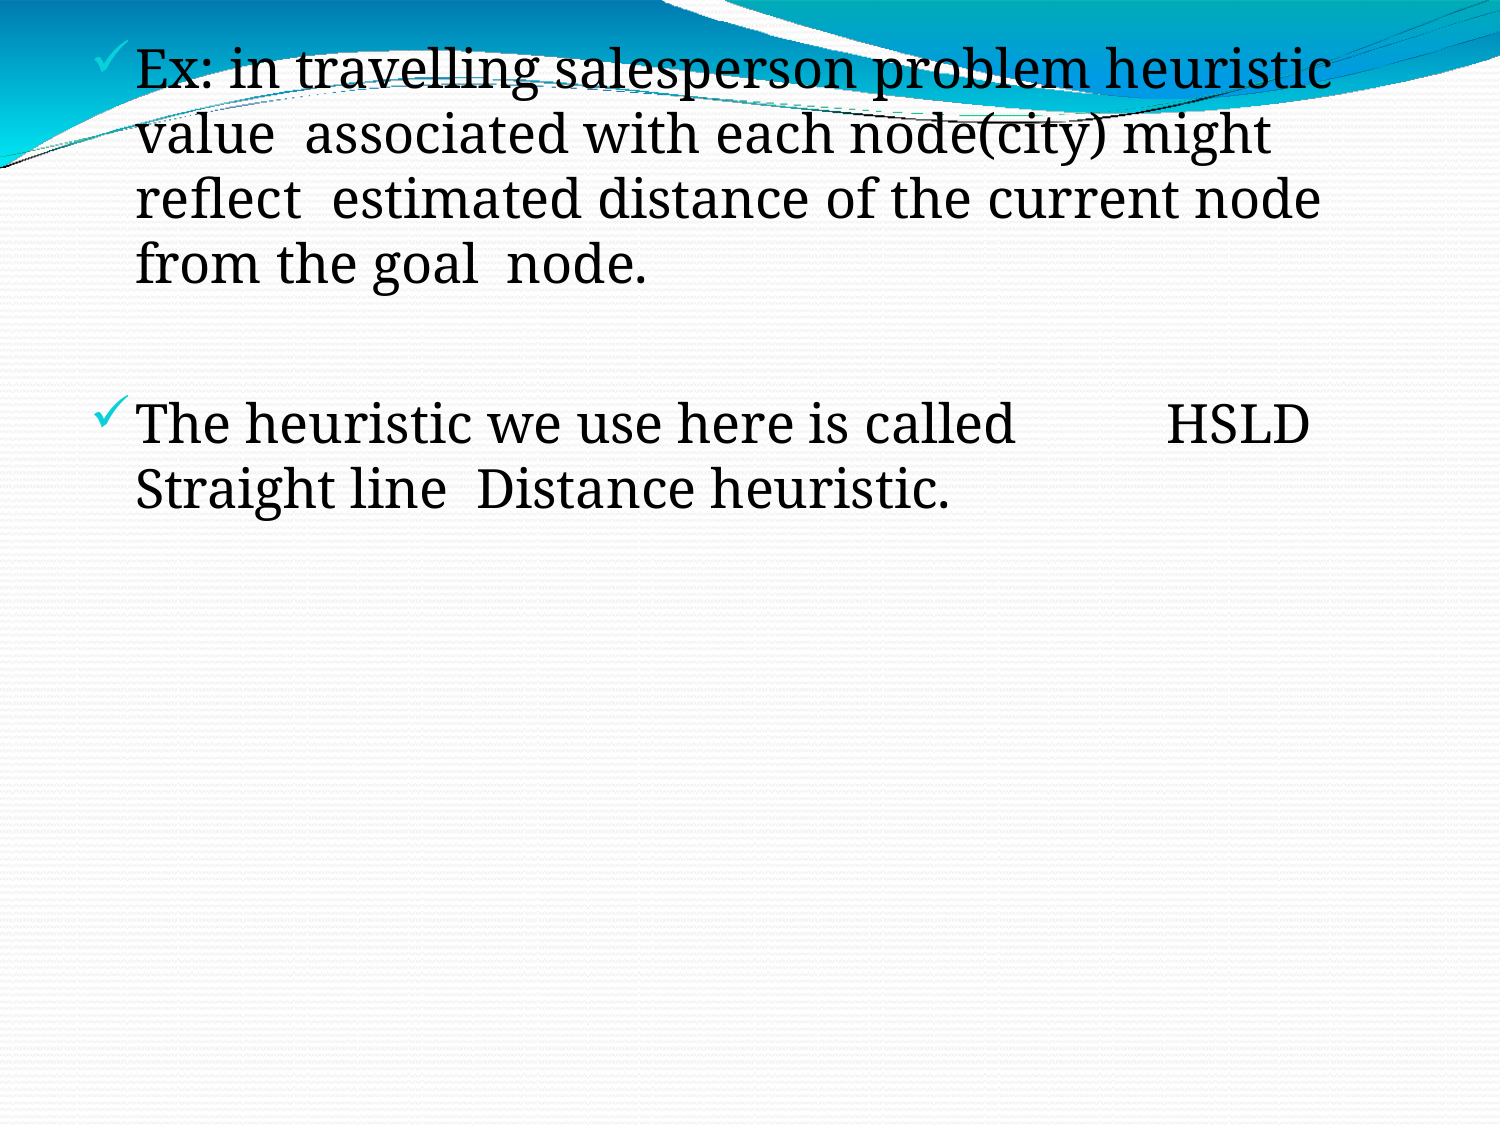

Ex: in travelling salesperson problem heuristic value  associated with each node(city) might reflect  estimated distance of the current node from the goal  node.

The heuristic we use here is called	HSLD	Straight line  Distance heuristic.